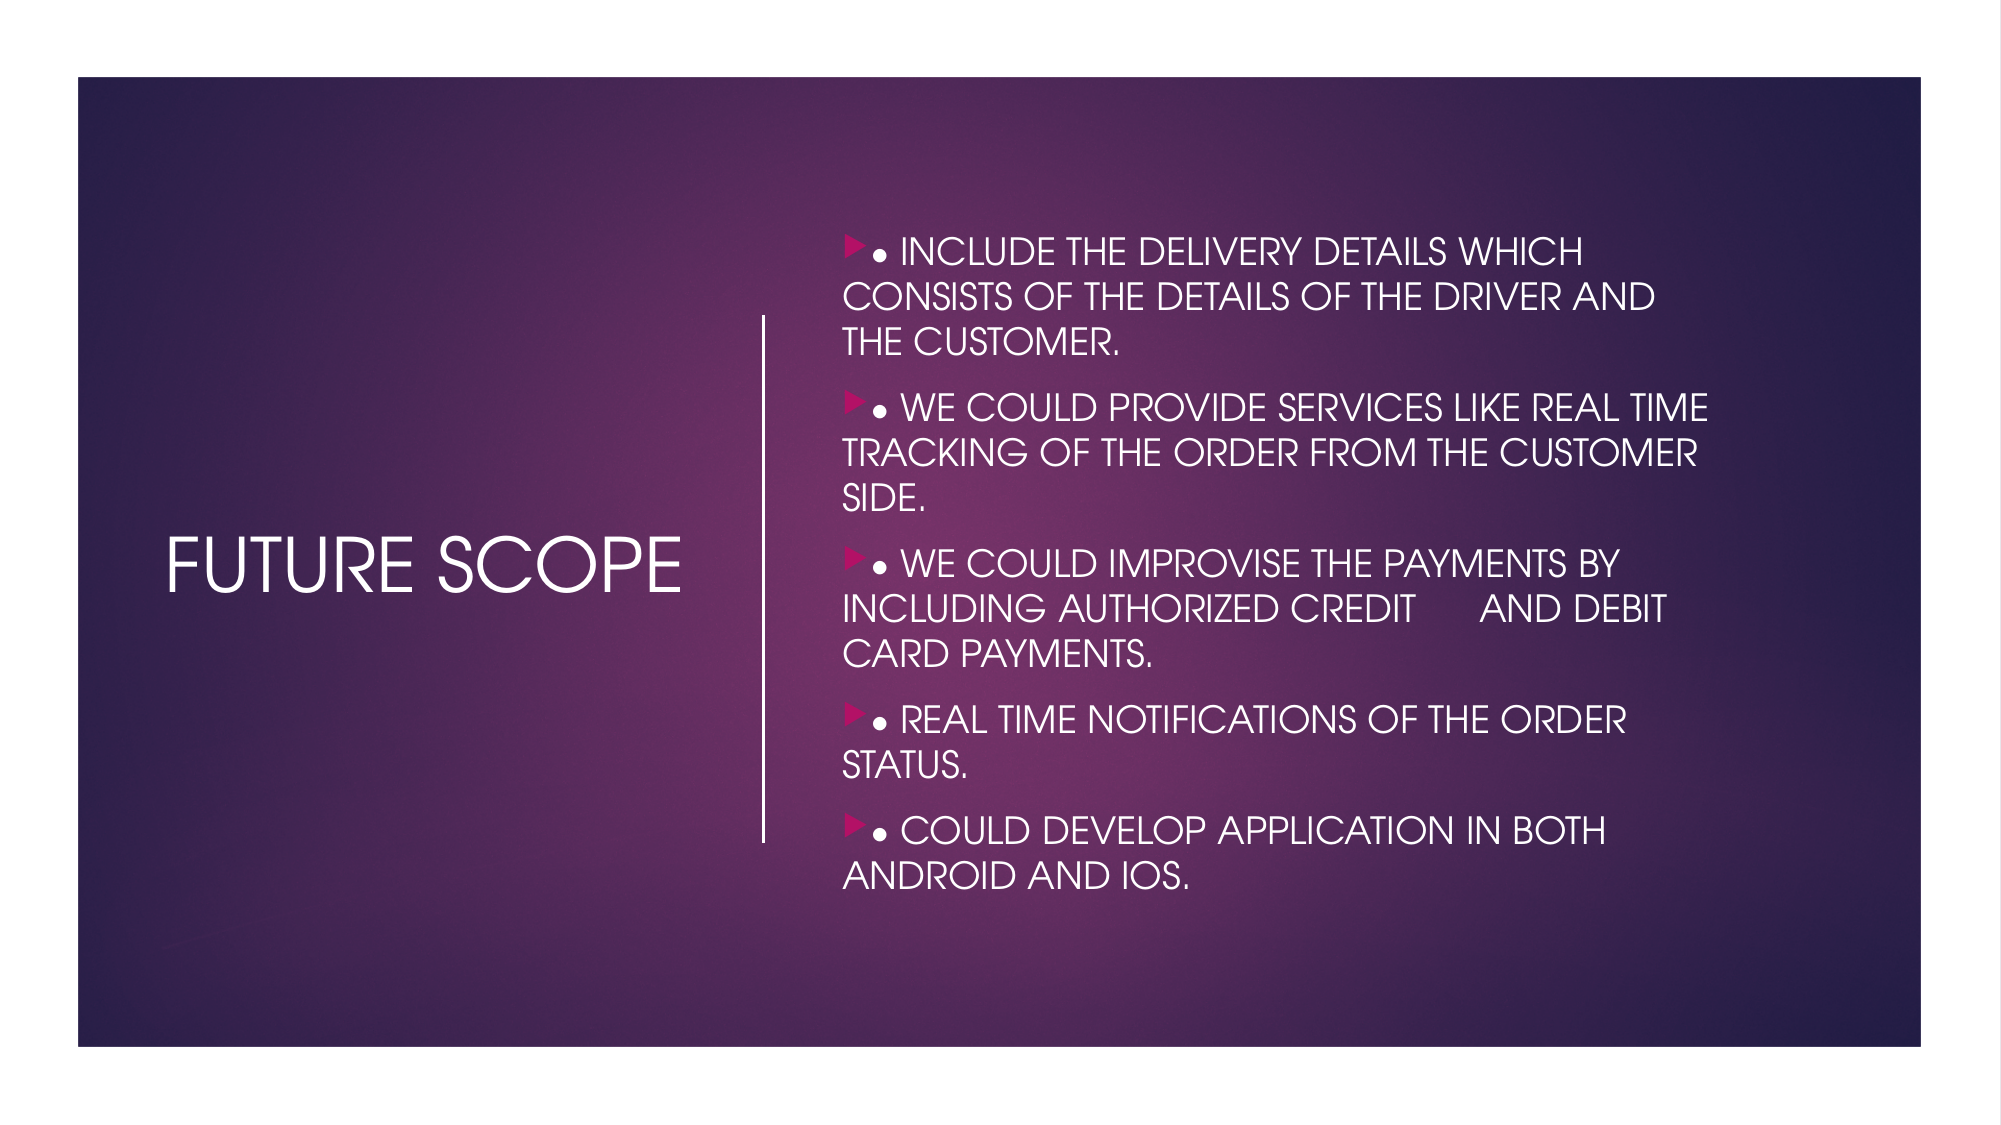

# FUTURE SCOPE
• Include the delivery details which consists of the details of the driver and the customer.
• We could provide services like real time tracking of the order from the customer side.
• We could improvise the payments by including authorized credit      and debit card payments.
• Real time notifications of the order status.
• Could develop Application in both Android and iOS.